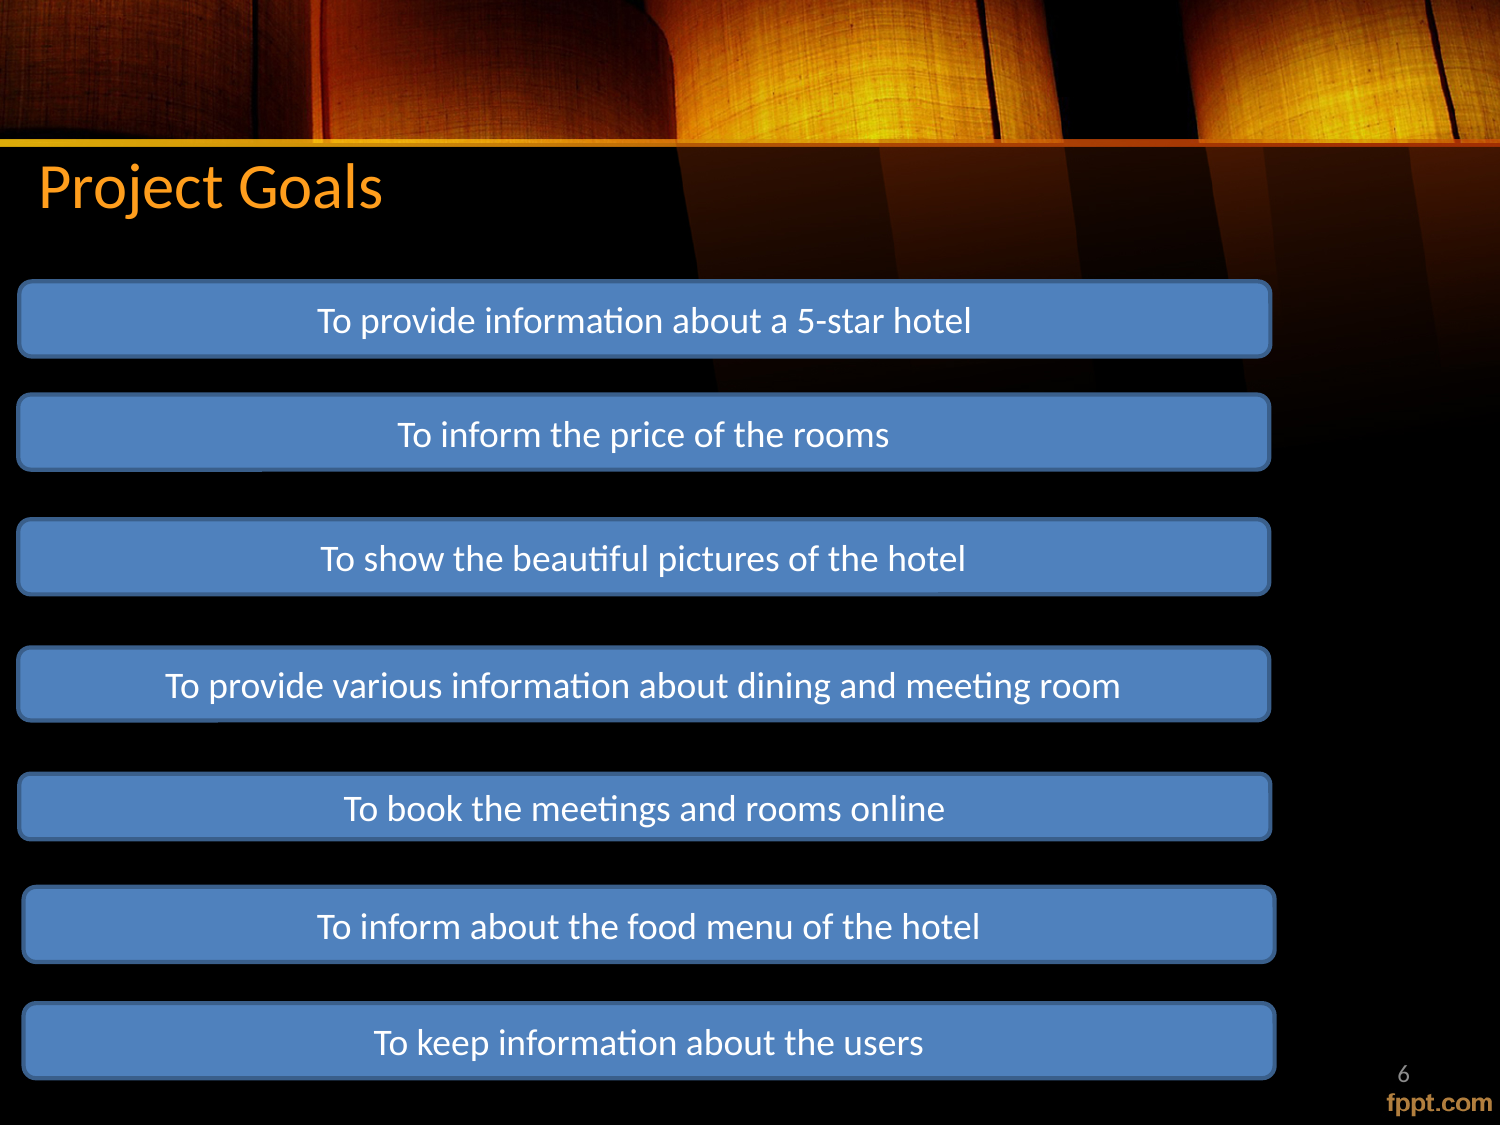

# Project Goals
To provide information about a 5-star hotel
To inform the price of the rooms
To show the beautiful pictures of the hotel
To provide various information about dining and meeting room
To book the meetings and rooms online
To inform about the food menu of the hotel
To keep information about the users
6